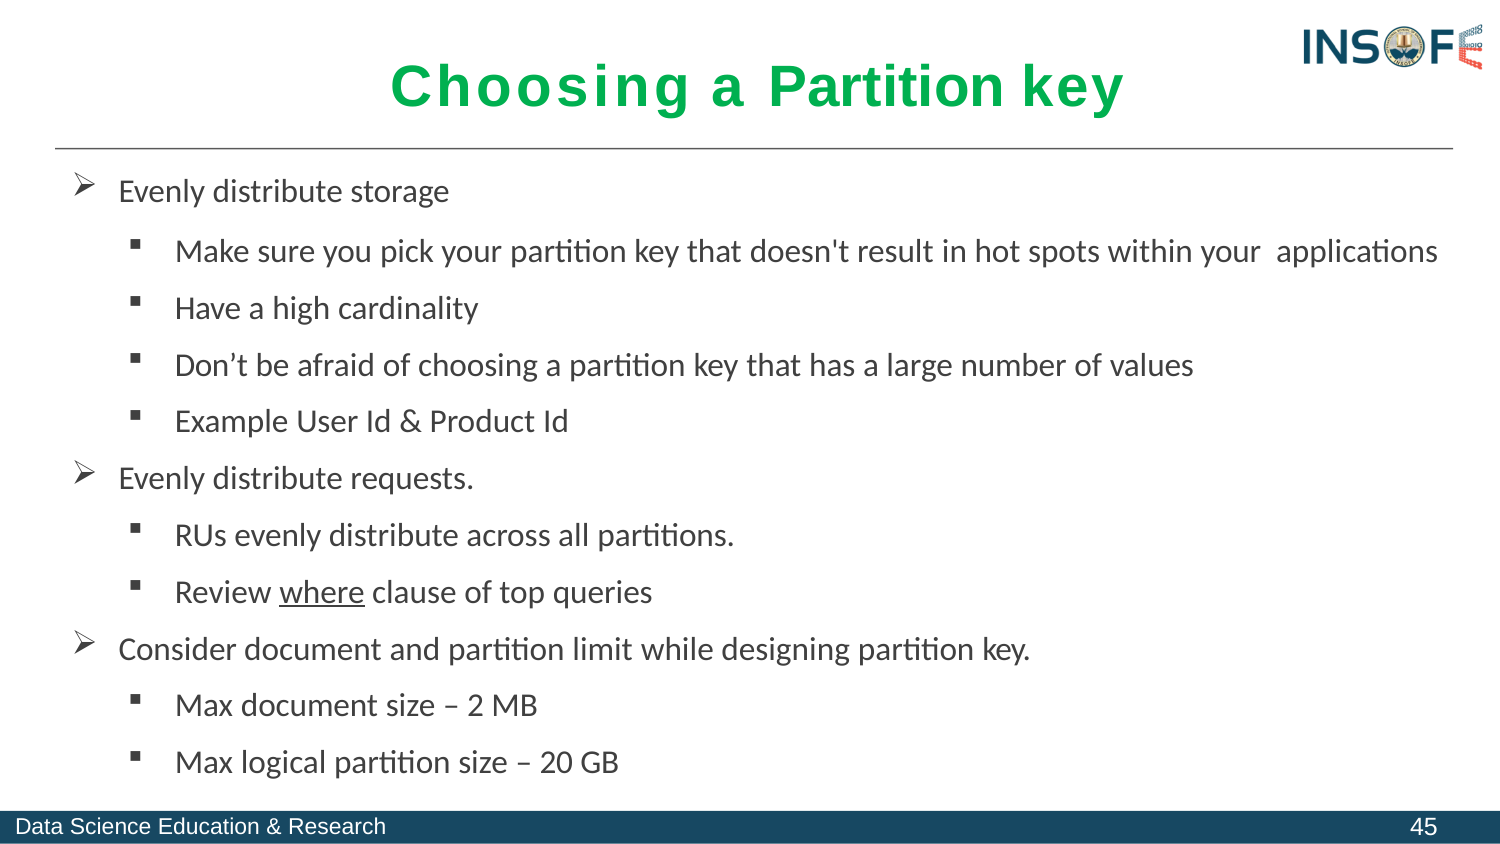

# Choosing a Partition key
Evenly distribute storage
Make sure you pick your partition key that doesn't result in hot spots within your  applications
Have a high cardinality
Don’t be afraid of choosing a partition key that has a large number of values
Example User Id & Product Id
Evenly distribute requests.
RUs evenly distribute across all partitions.
Review where clause of top queries
Consider document and partition limit while designing partition key.
Max document size – 2 MB
Max logical partition size – 20 GB
45
Data Science Education & Research